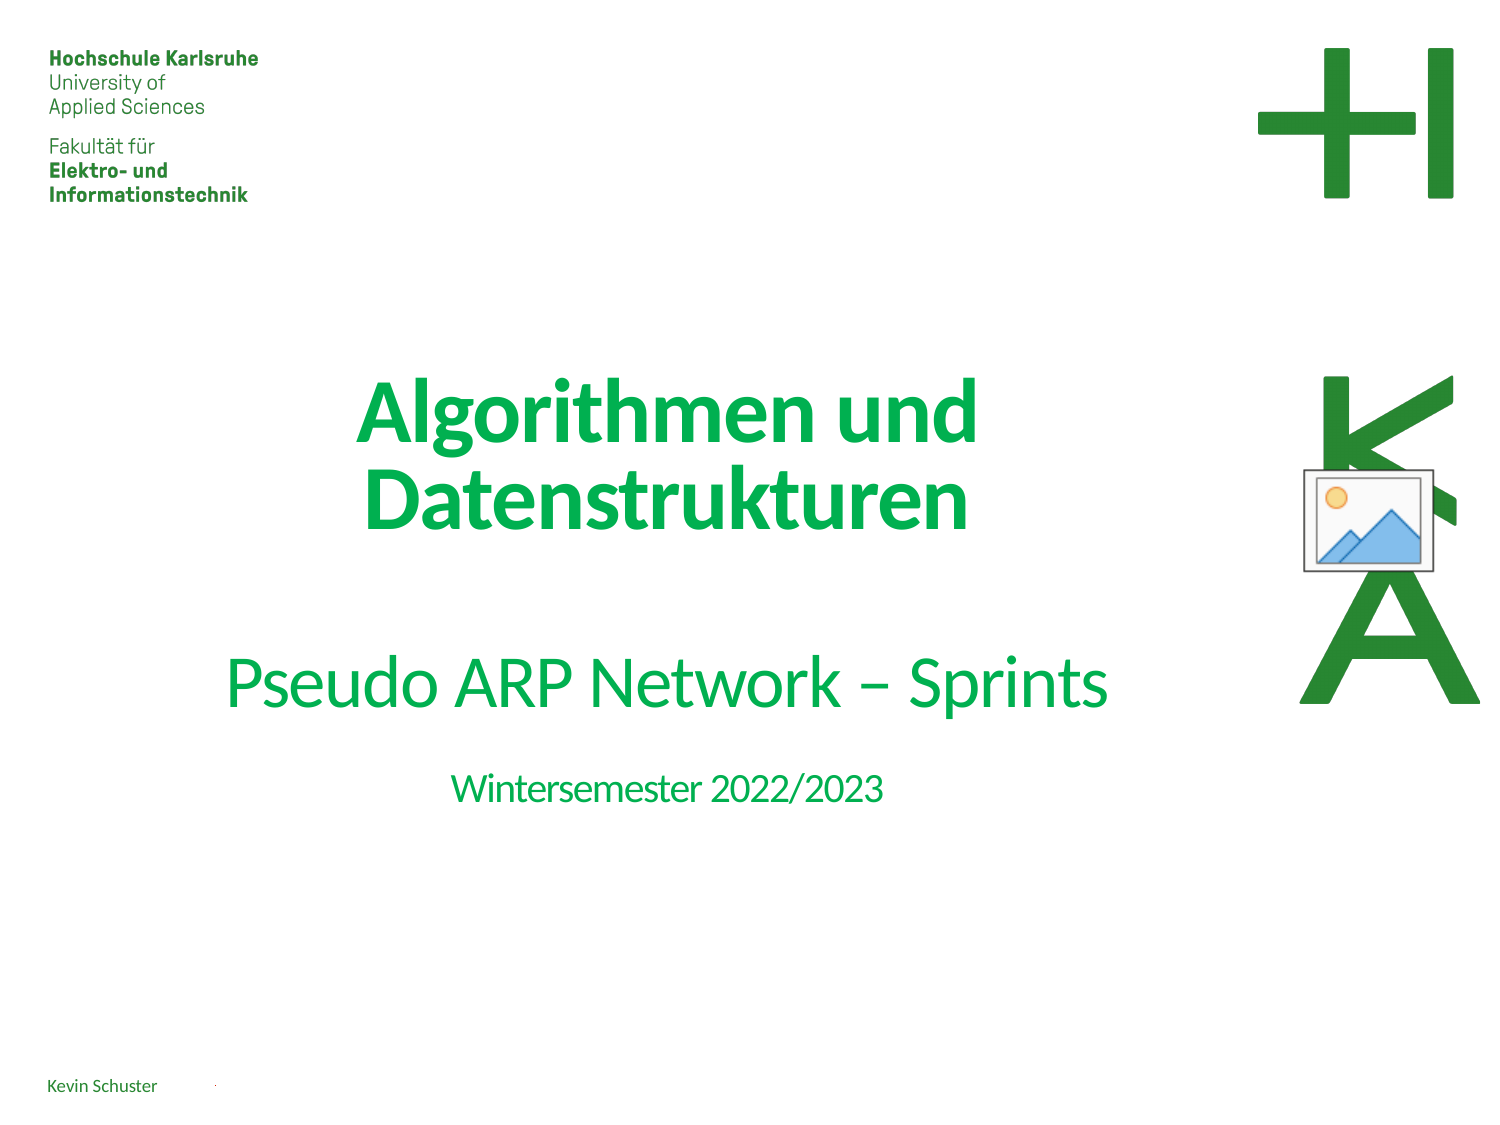

Algorithmen und Datenstrukturen

Pseudo ARP Network – Sprints
Wintersemester 2022/2023
Kevin Schuster